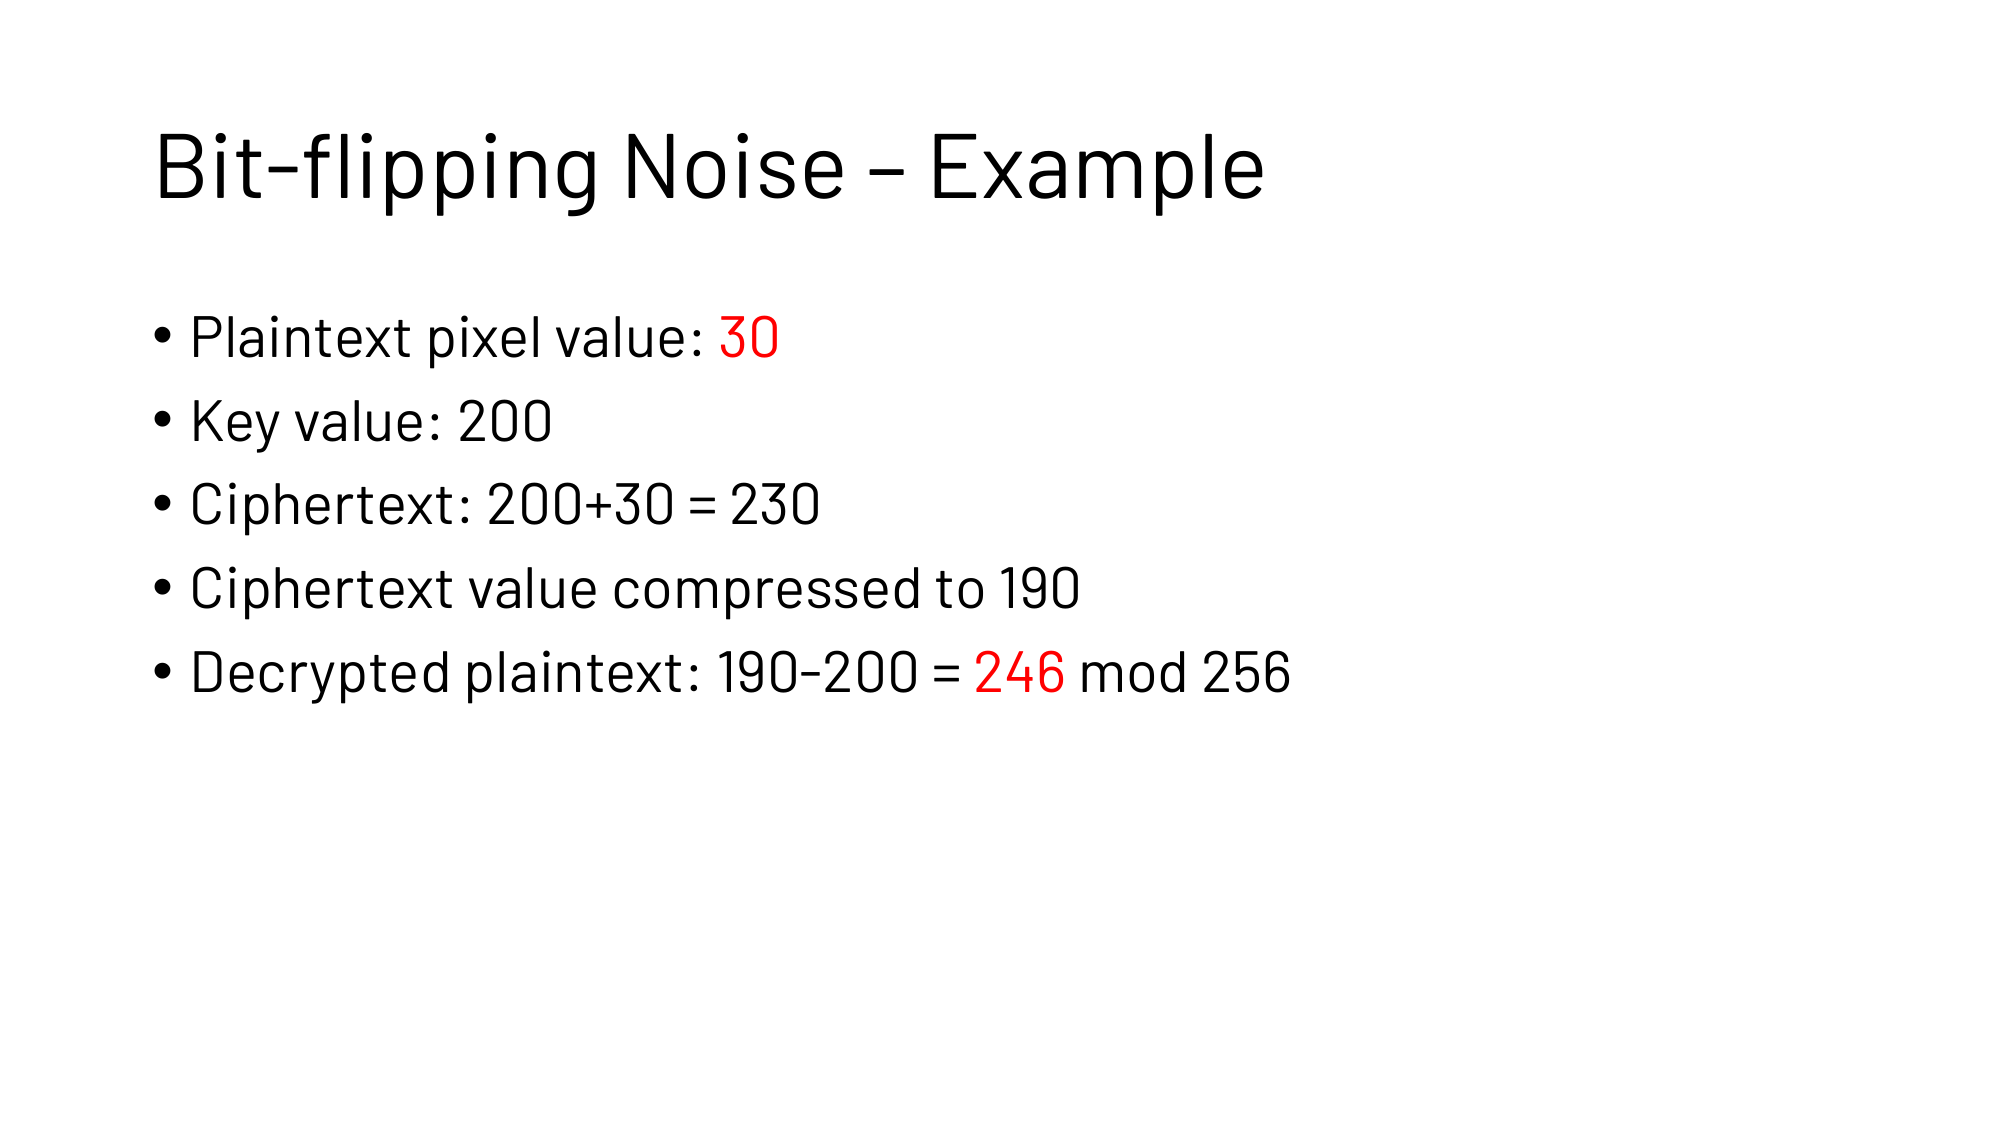

# Bit-flipping Noise – Example
Plaintext pixel value: 30
Key value: 200
Ciphertext: 200+30 = 230
Ciphertext value compressed to 190
Decrypted plaintext: 190-200 = 246 mod 256